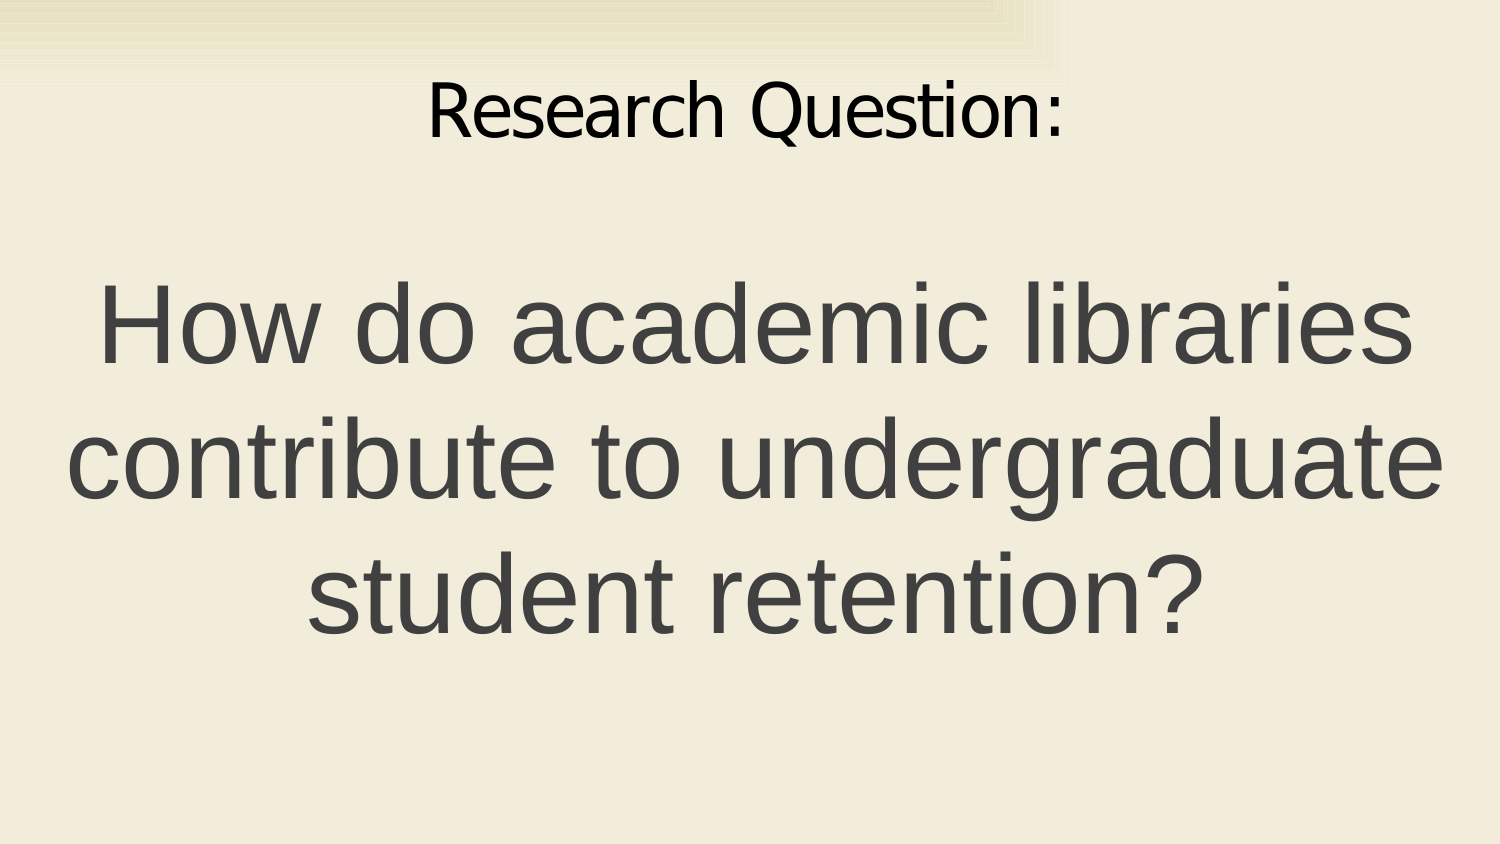

# Research Question:
How do academic libraries contribute to undergraduate student retention?